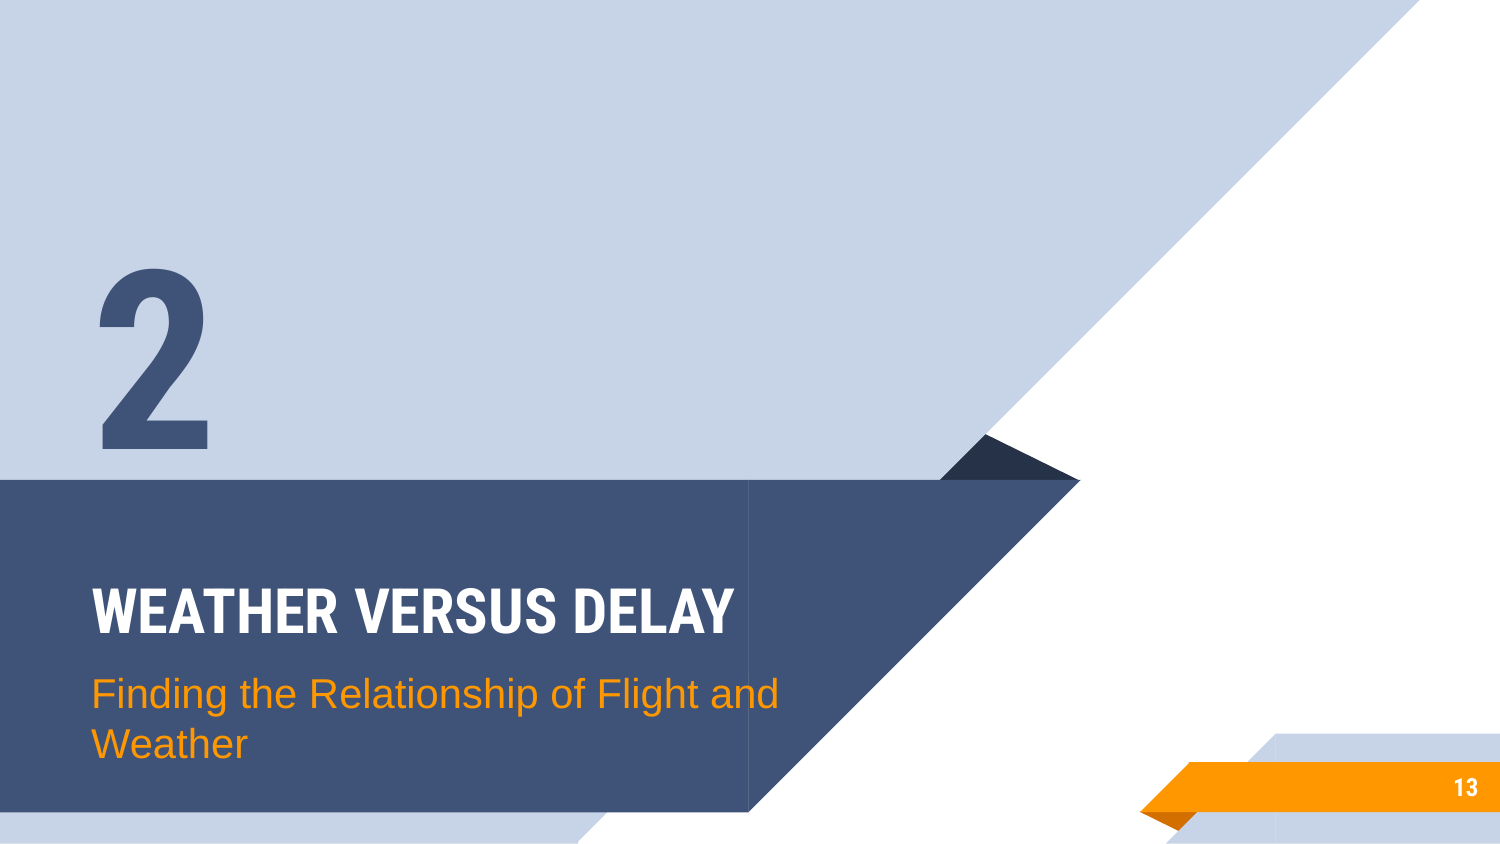

2
# WEATHER VERSUS DELAY
Finding the Relationship of Flight and Weather
13